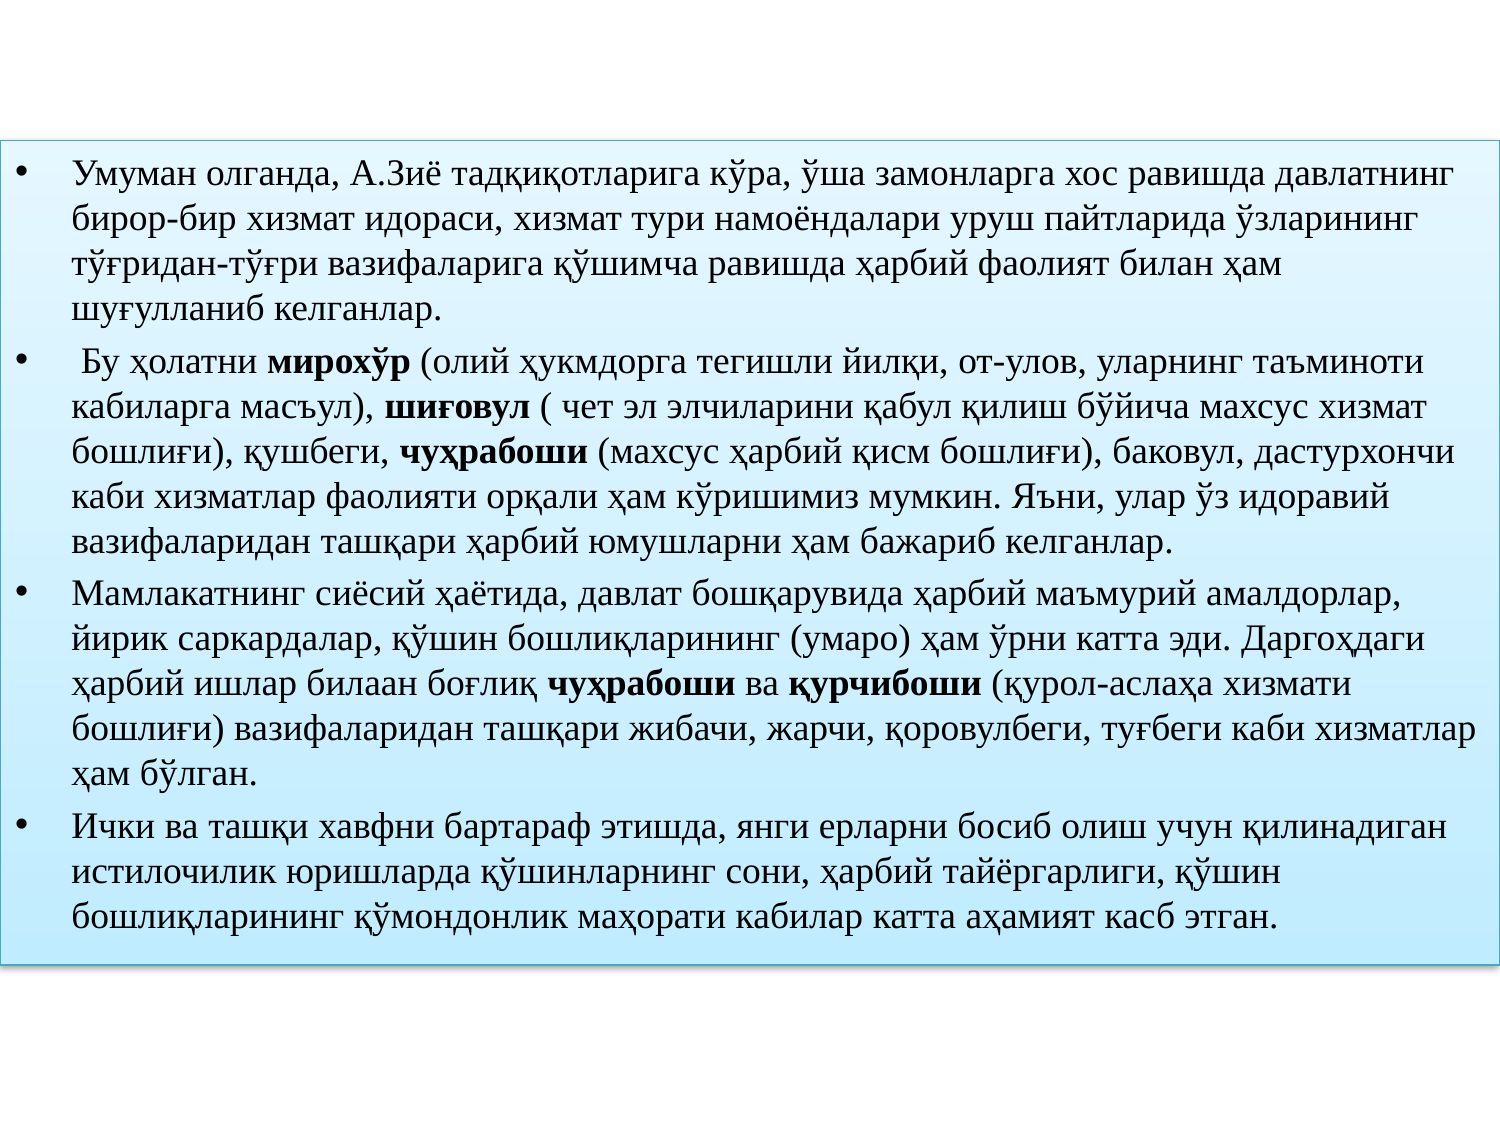

Умуман олганда, А.Зиё тадқиқотларига кўра, ўша замонларга хос равишда давлатнинг бирор-бир хизмат идораси, хизмат тури намоёндалари уруш пайтларида ўзларининг тўғридан-тўғри вазифаларига қўшимча равишда ҳарбий фаолият билан ҳам шуғулланиб келганлар.
 Бу ҳолатни мирохўр (олий ҳукмдорга тегишли йилқи, от-улов, уларнинг таъминоти кабиларга масъул), шиғовул ( чет эл элчиларини қабул қилиш бўйича махсус хизмат бошлиғи), қушбеги, чуҳрабоши (махсус ҳарбий қисм бошлиғи), баковул, дастурхончи каби хизматлар фаолияти орқали ҳам кўришимиз мумкин. Яъни, улар ўз идоравий вазифаларидан ташқари ҳарбий юмушларни ҳам бажариб келганлар.
Мамлакатнинг сиёсий ҳаётида, давлат бошқарувида ҳарбий маъмурий амалдорлар, йирик саркардалар, қўшин бошлиқларининг (умаро) ҳам ўрни катта эди. Даргоҳдаги ҳарбий ишлар билаан боғлиқ чуҳрабоши ва қурчибоши (қурол-аслаҳа хизмати бошлиғи) вазифаларидан ташқари жибачи, жарчи, қоровулбеги, туғбеги каби хизматлар ҳам бўлган.
Ички ва ташқи хавфни бартараф этишда, янги ерларни босиб олиш учун қилинадиган истилочилик юришларда қўшинларнинг сони, ҳарбий тайёргарлиги, қўшин бошлиқларининг қўмондонлик маҳорати кабилар катта аҳамият касб этган.